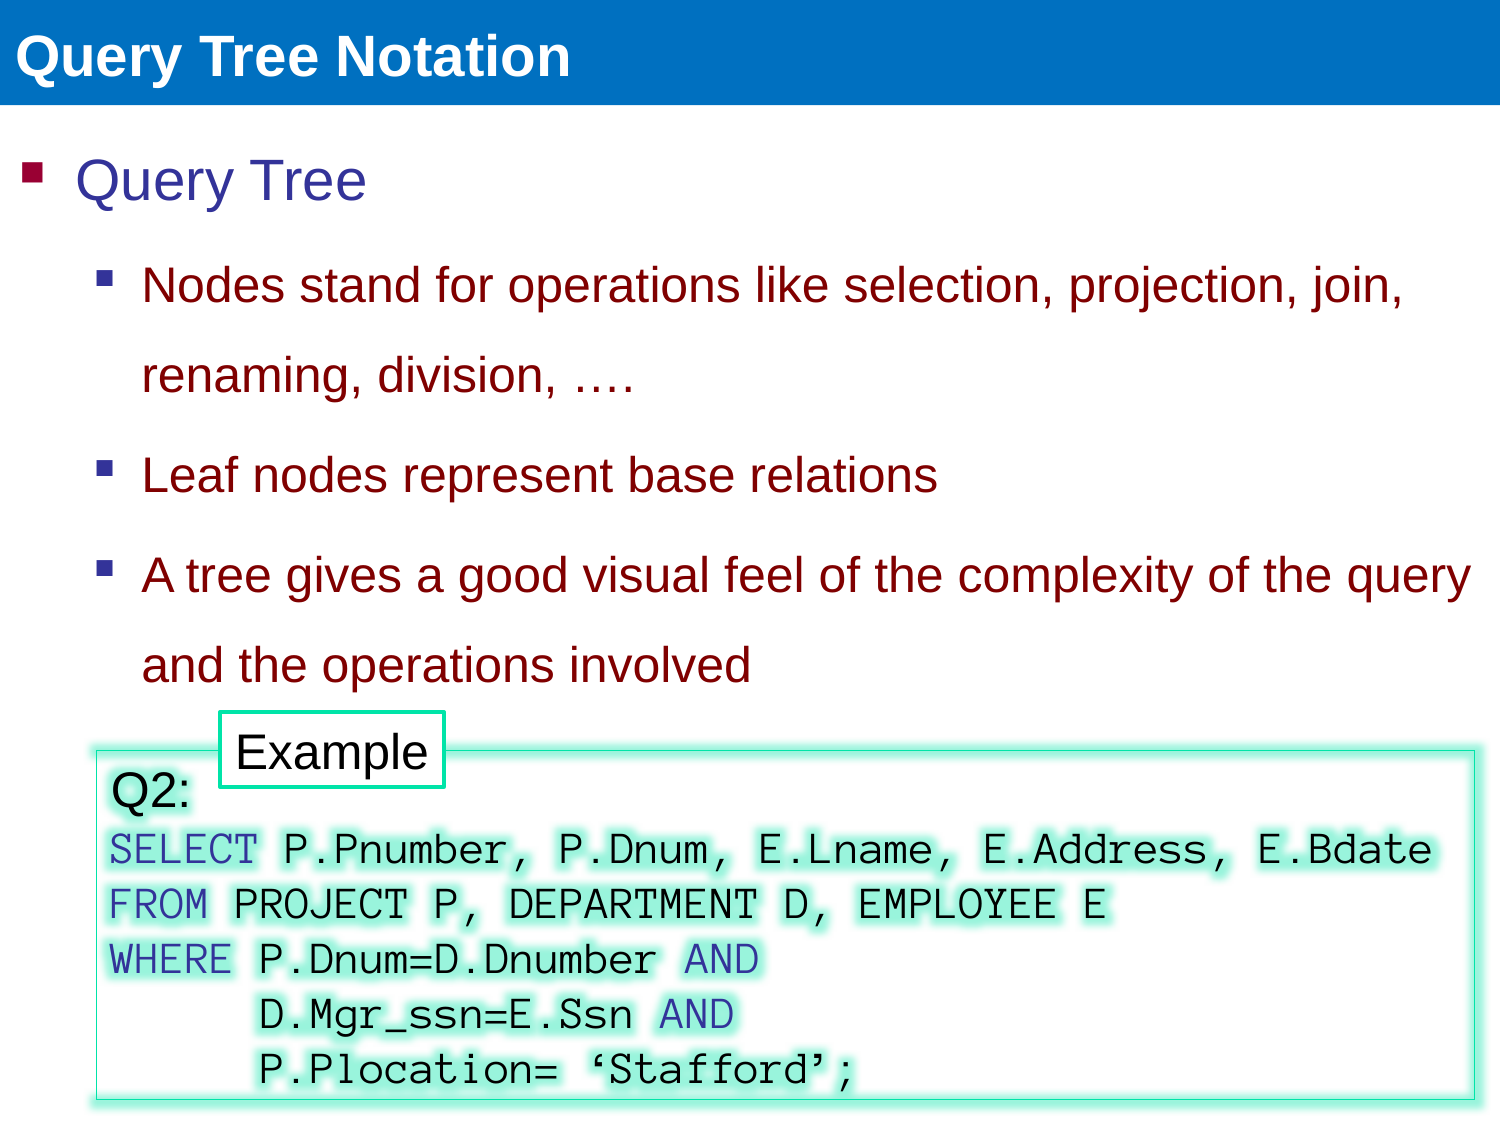

# Query Tree Notation
Query Tree
Nodes stand for operations like selection, projection, join, renaming, division, ….
Leaf nodes represent base relations
A tree gives a good visual feel of the complexity of the query and the operations involved
Example
Q2:
SELECT P.Pnumber, P.Dnum, E.Lname, E.Address, E.Bdate FROM PROJECT P, DEPARTMENT D, EMPLOYEE E
WHERE P.Dnum=D.Dnumber AND
      D.Mgr_ssn=E.Ssn AND
      P.Plocation= ‘Stafford’;